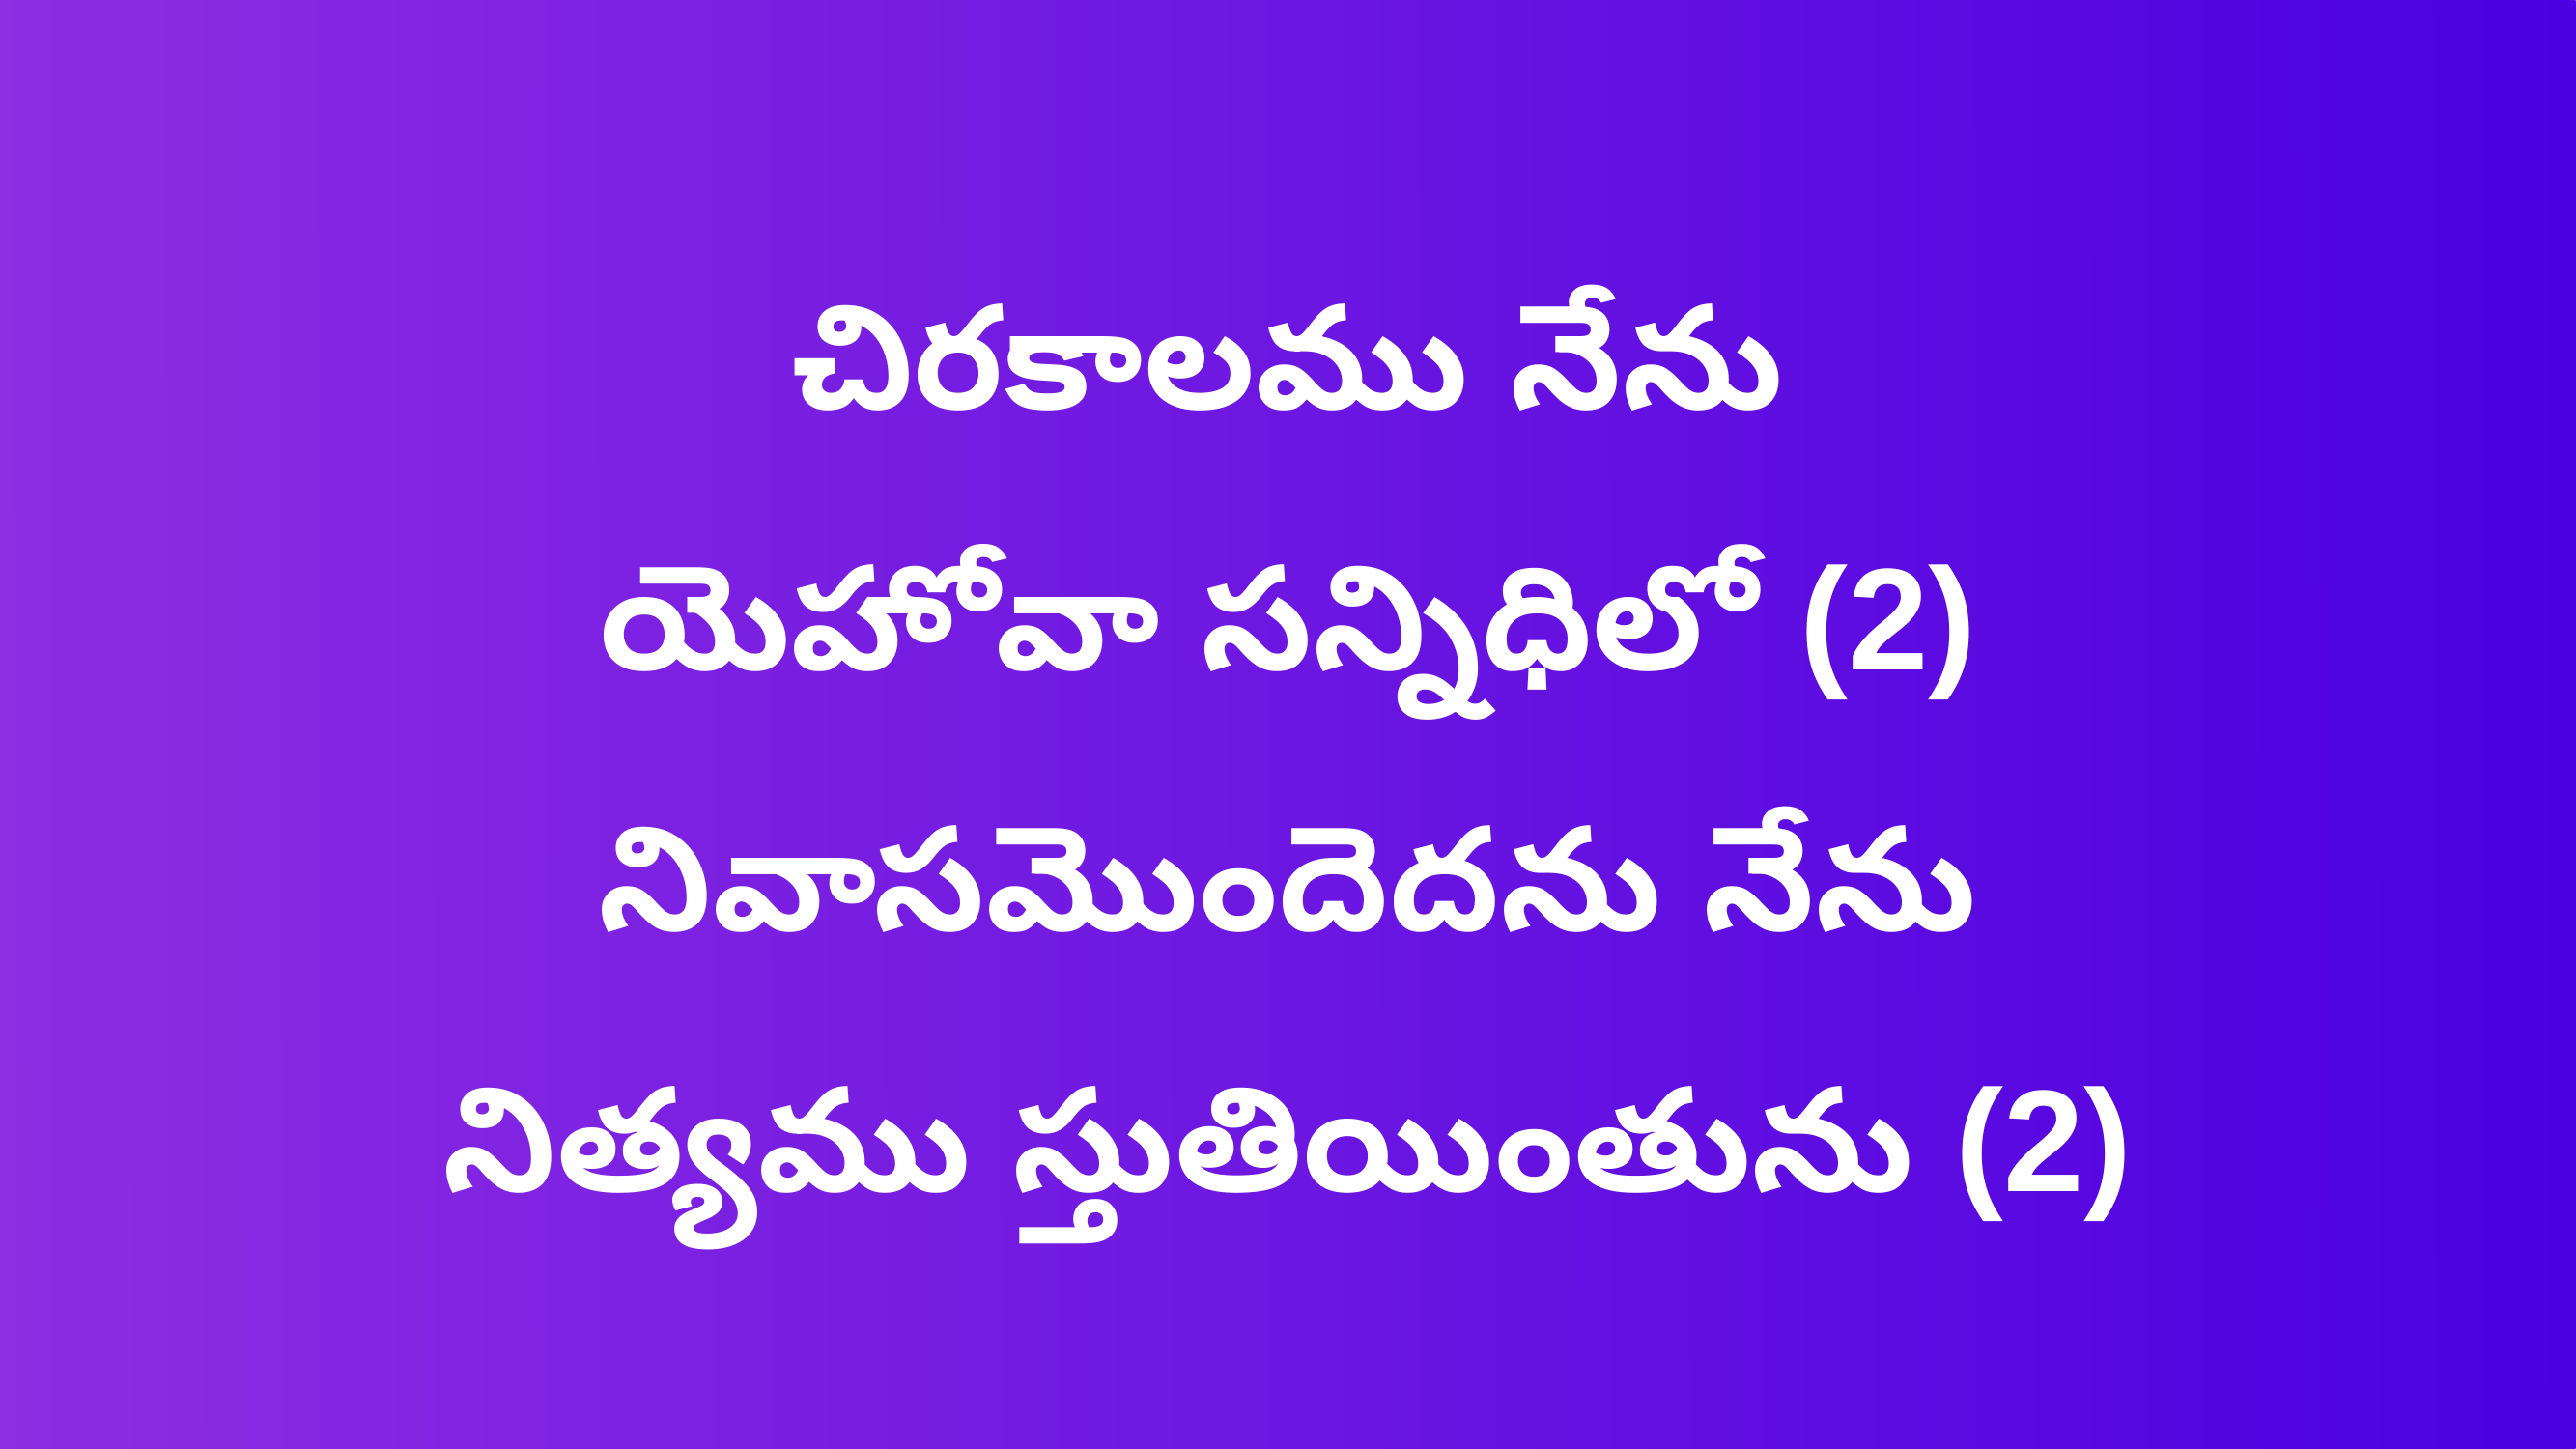

చిరకాలము నేను
యెహోవా సన్నిధిలో (2)
నివాసమొందెదను నేను
నిత్యము స్తుతియింతును (2)